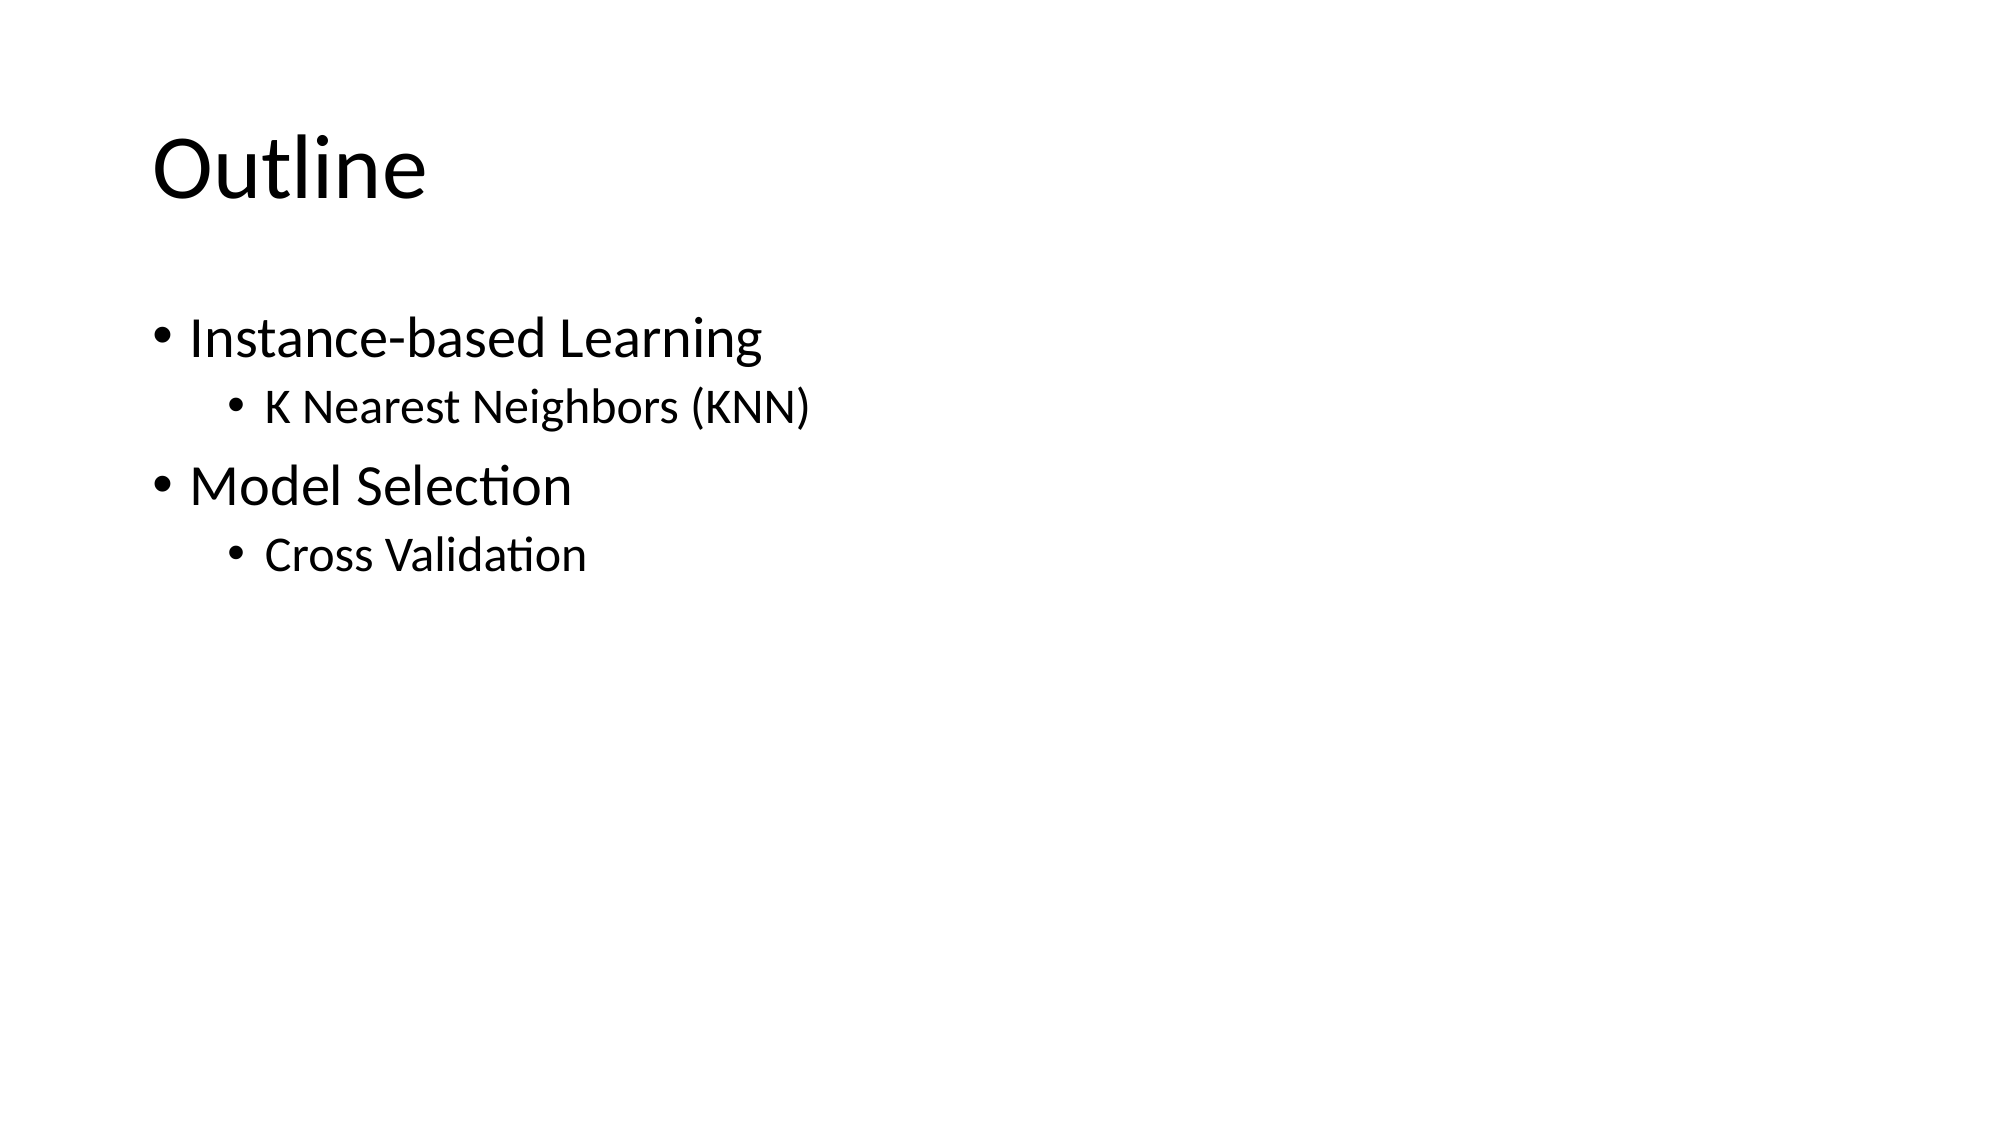

# Outline
Instance-based Learning
K Nearest Neighbors (KNN)
Model Selection
Cross Validation